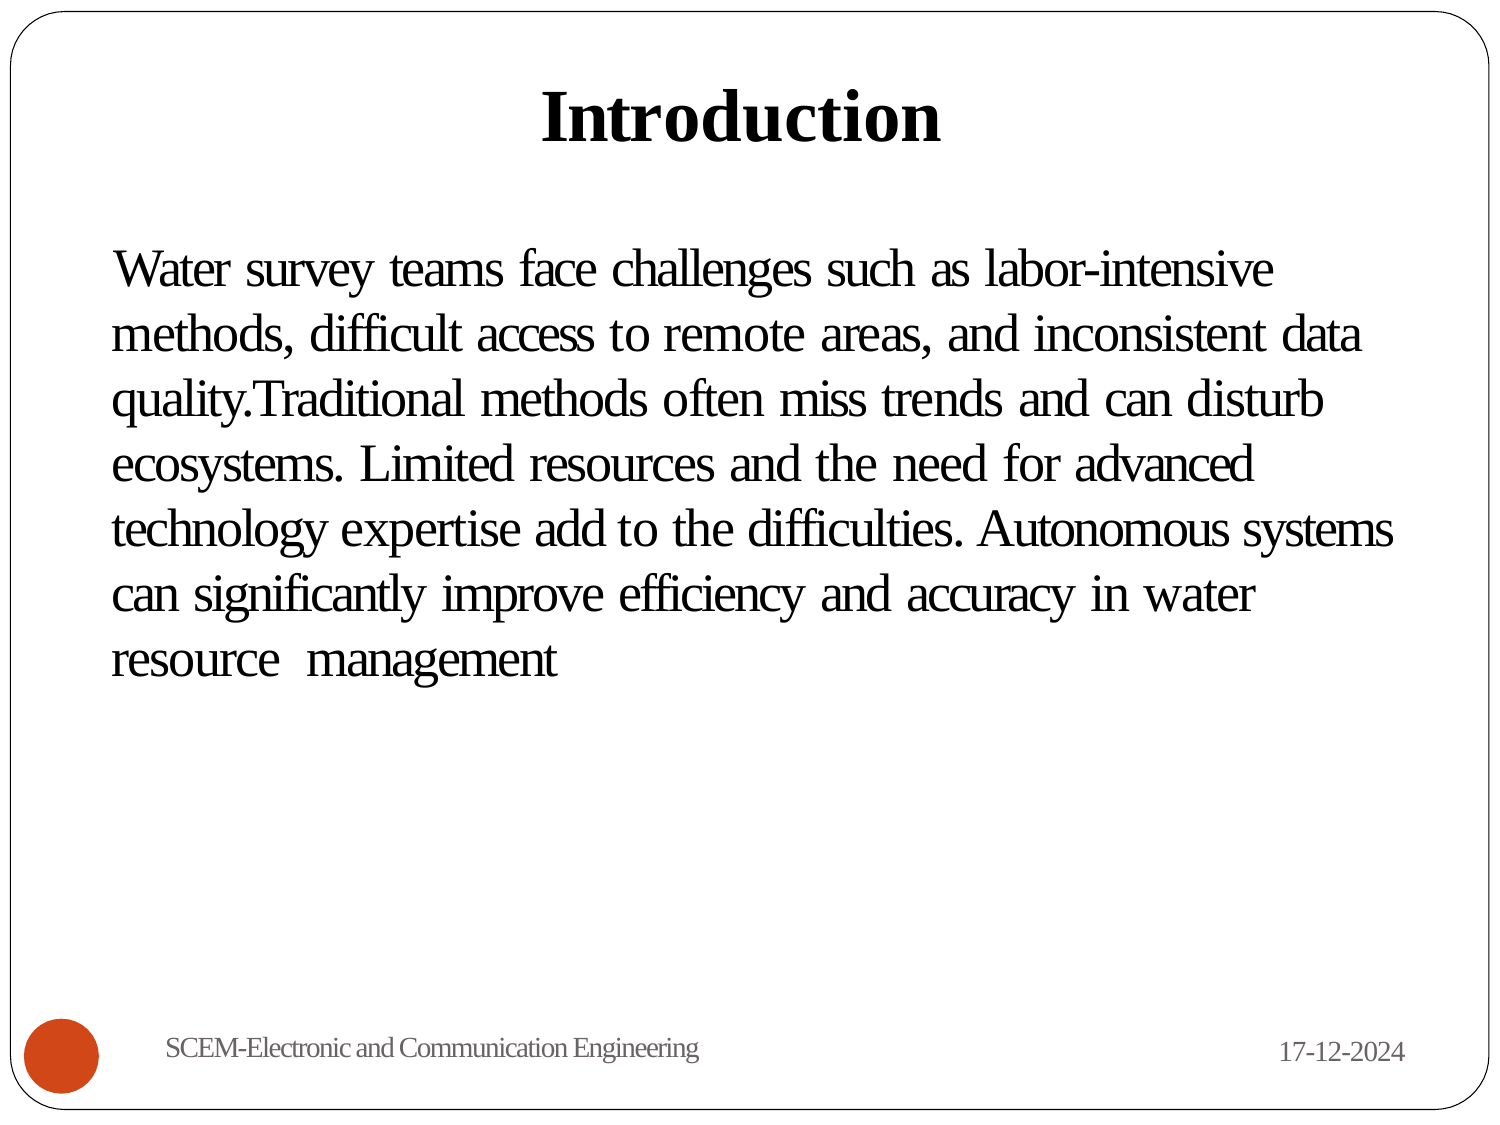

# Introduction
Water survey teams face challenges such as labor-intensive  methods, difficult access to remote areas, and inconsistent data  quality.Traditional methods often miss trends and can disturb  ecosystems. Limited resources and the need for advanced  technology expertise add to the difficulties. Autonomous systems  can significantly improve efficiency and accuracy in water resource  management

SCEM-Electronic and Communication Engineering
17-12-2024
2